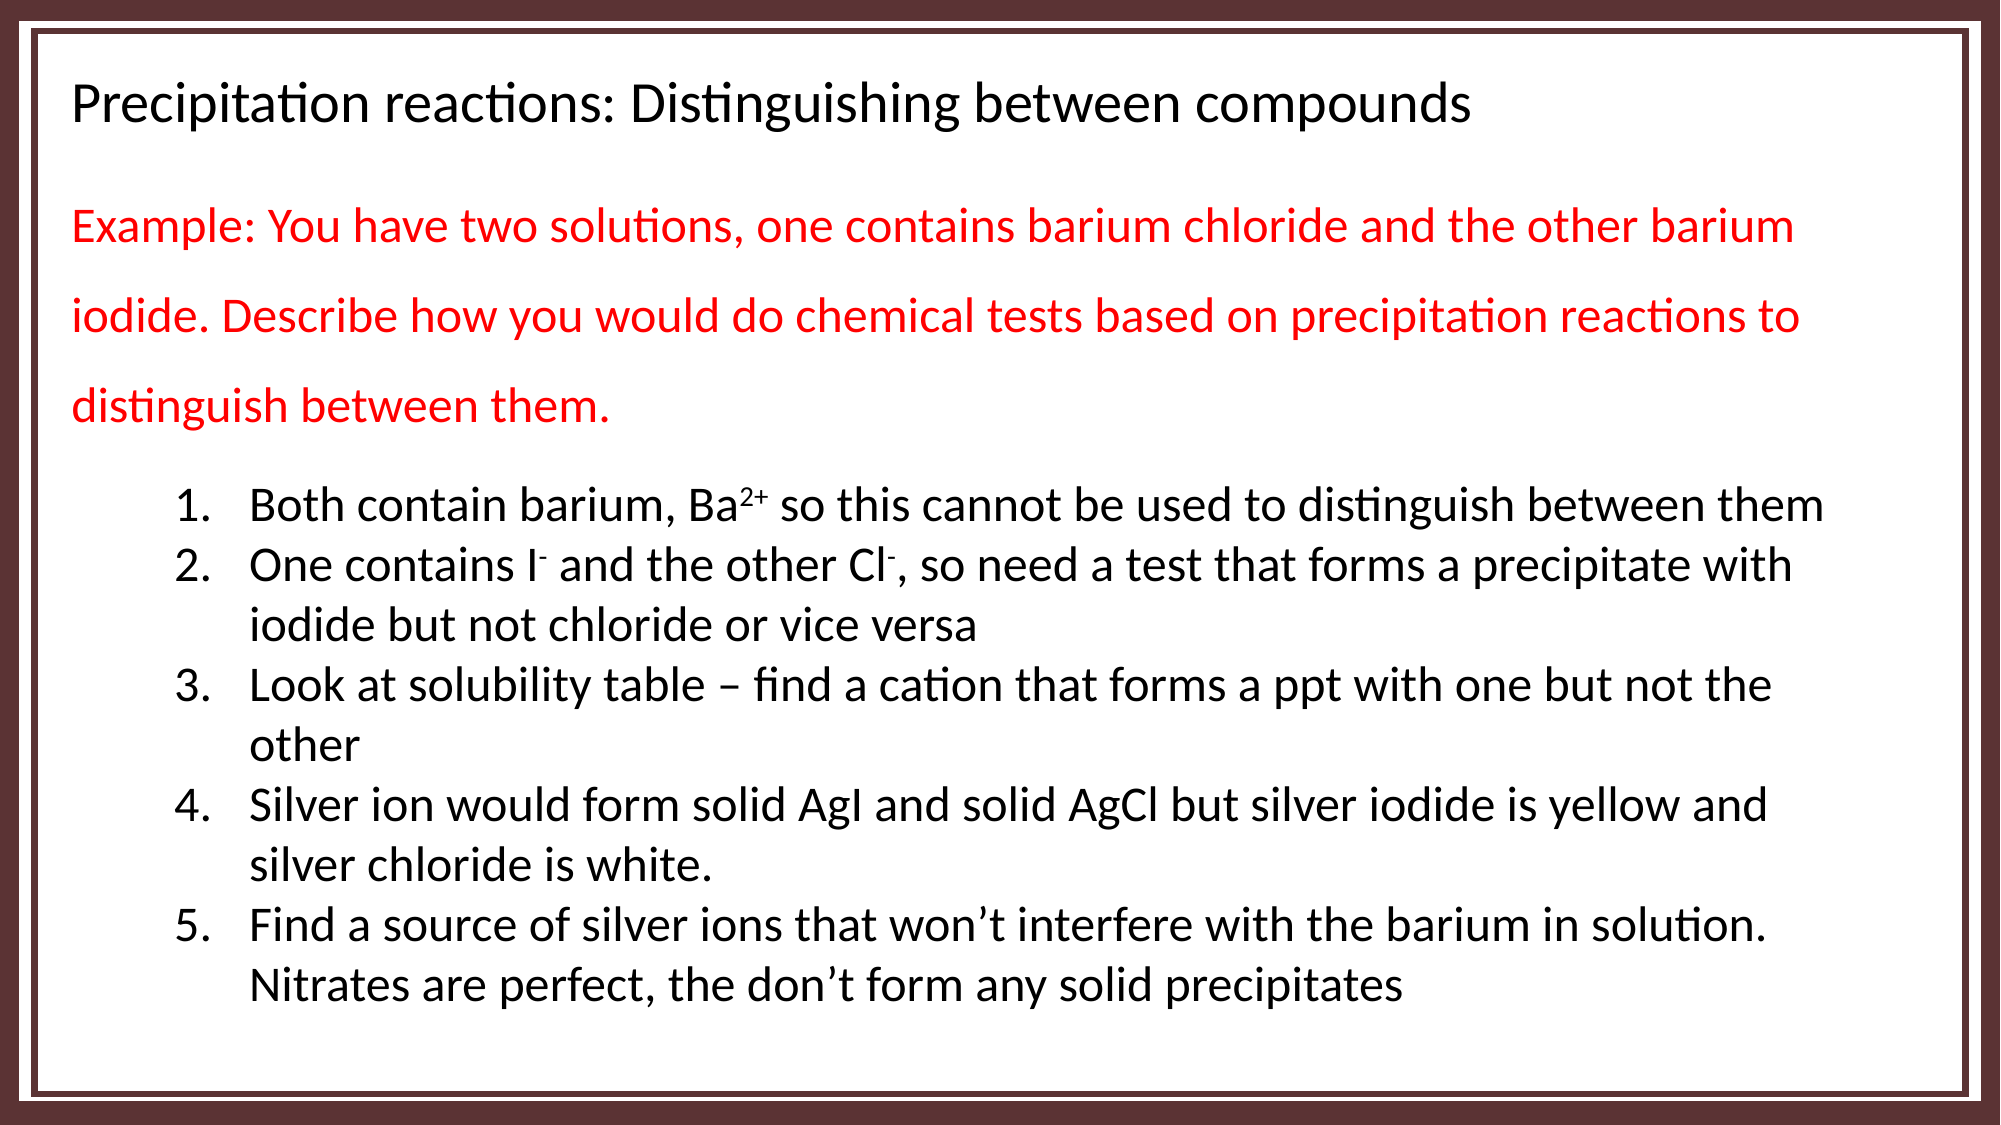

Precipitation reactions: Distinguishing between compounds
Example: You have two solutions, one contains barium chloride and the other barium iodide. Describe how you would do chemical tests based on precipitation reactions to distinguish between them.
Both contain barium, Ba2+ so this cannot be used to distinguish between them
One contains I- and the other Cl-, so need a test that forms a precipitate with iodide but not chloride or vice versa
Look at solubility table – find a cation that forms a ppt with one but not the other
Silver ion would form solid AgI and solid AgCl but silver iodide is yellow and silver chloride is white.
Find a source of silver ions that won’t interfere with the barium in solution. Nitrates are perfect, the don’t form any solid precipitates